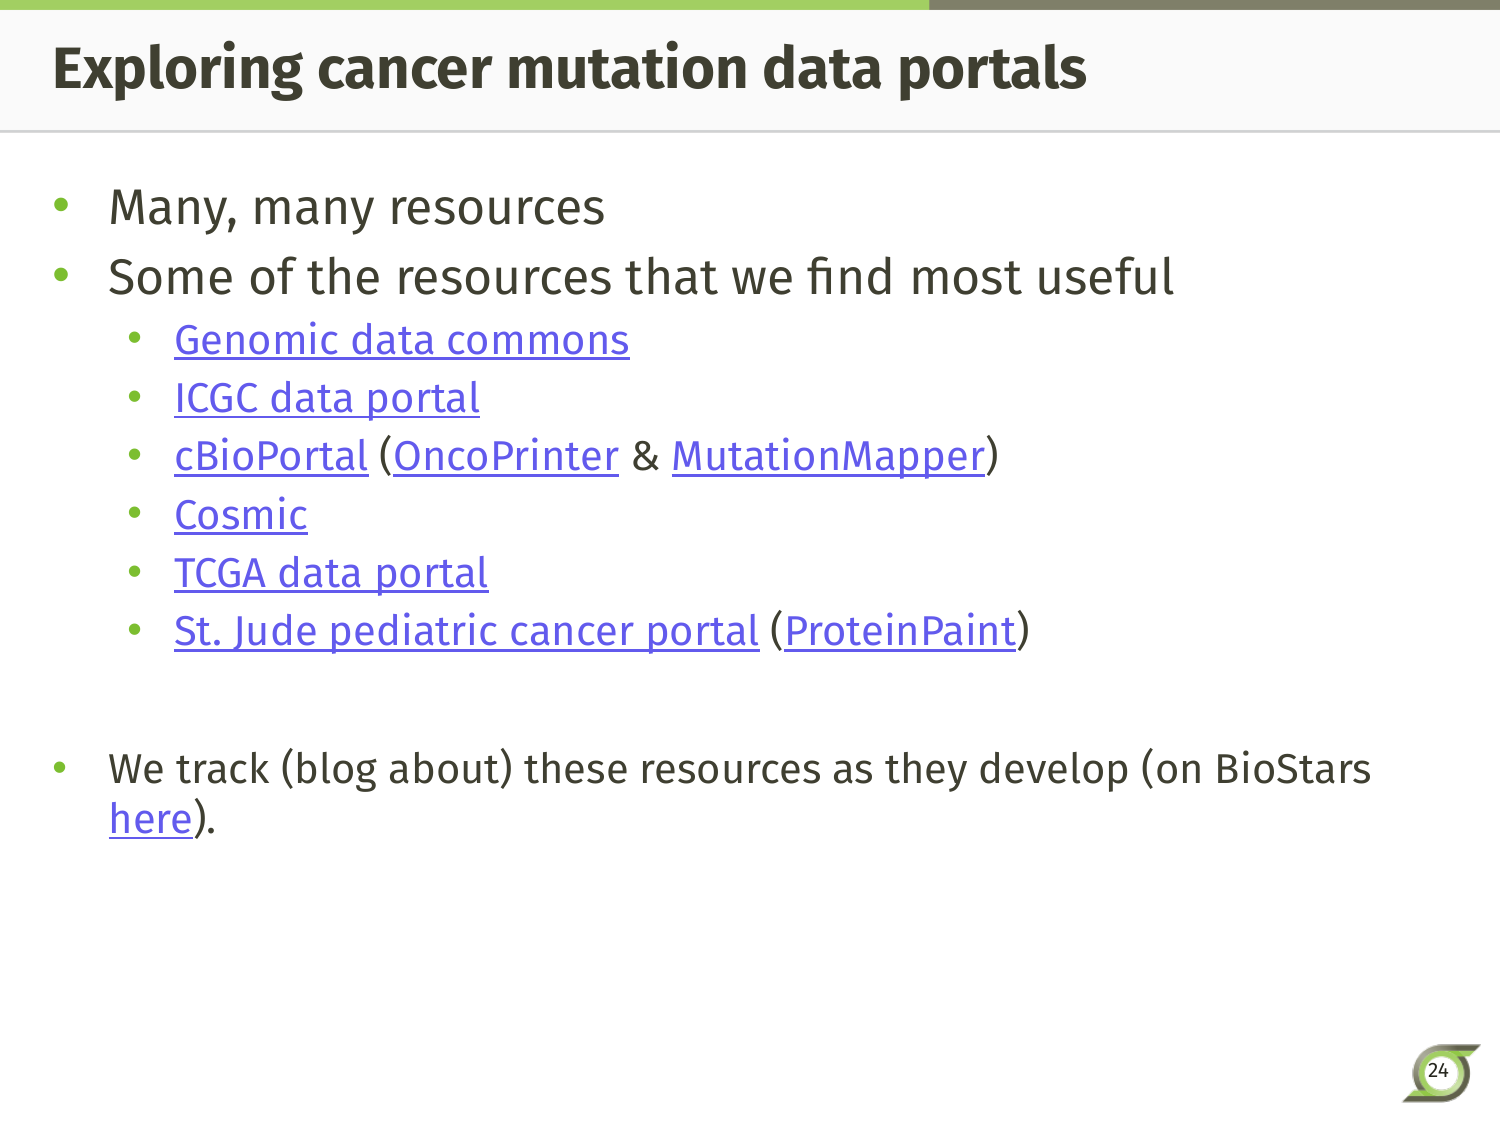

# Exploring cancer mutation data portals
Many, many resources
Some of the resources that we find most useful
Genomic data commons
ICGC data portal
cBioPortal (OncoPrinter & MutationMapper)
Cosmic
TCGA data portal
St. Jude pediatric cancer portal (ProteinPaint)

We track (blog about) these resources as they develop (on BioStars here).